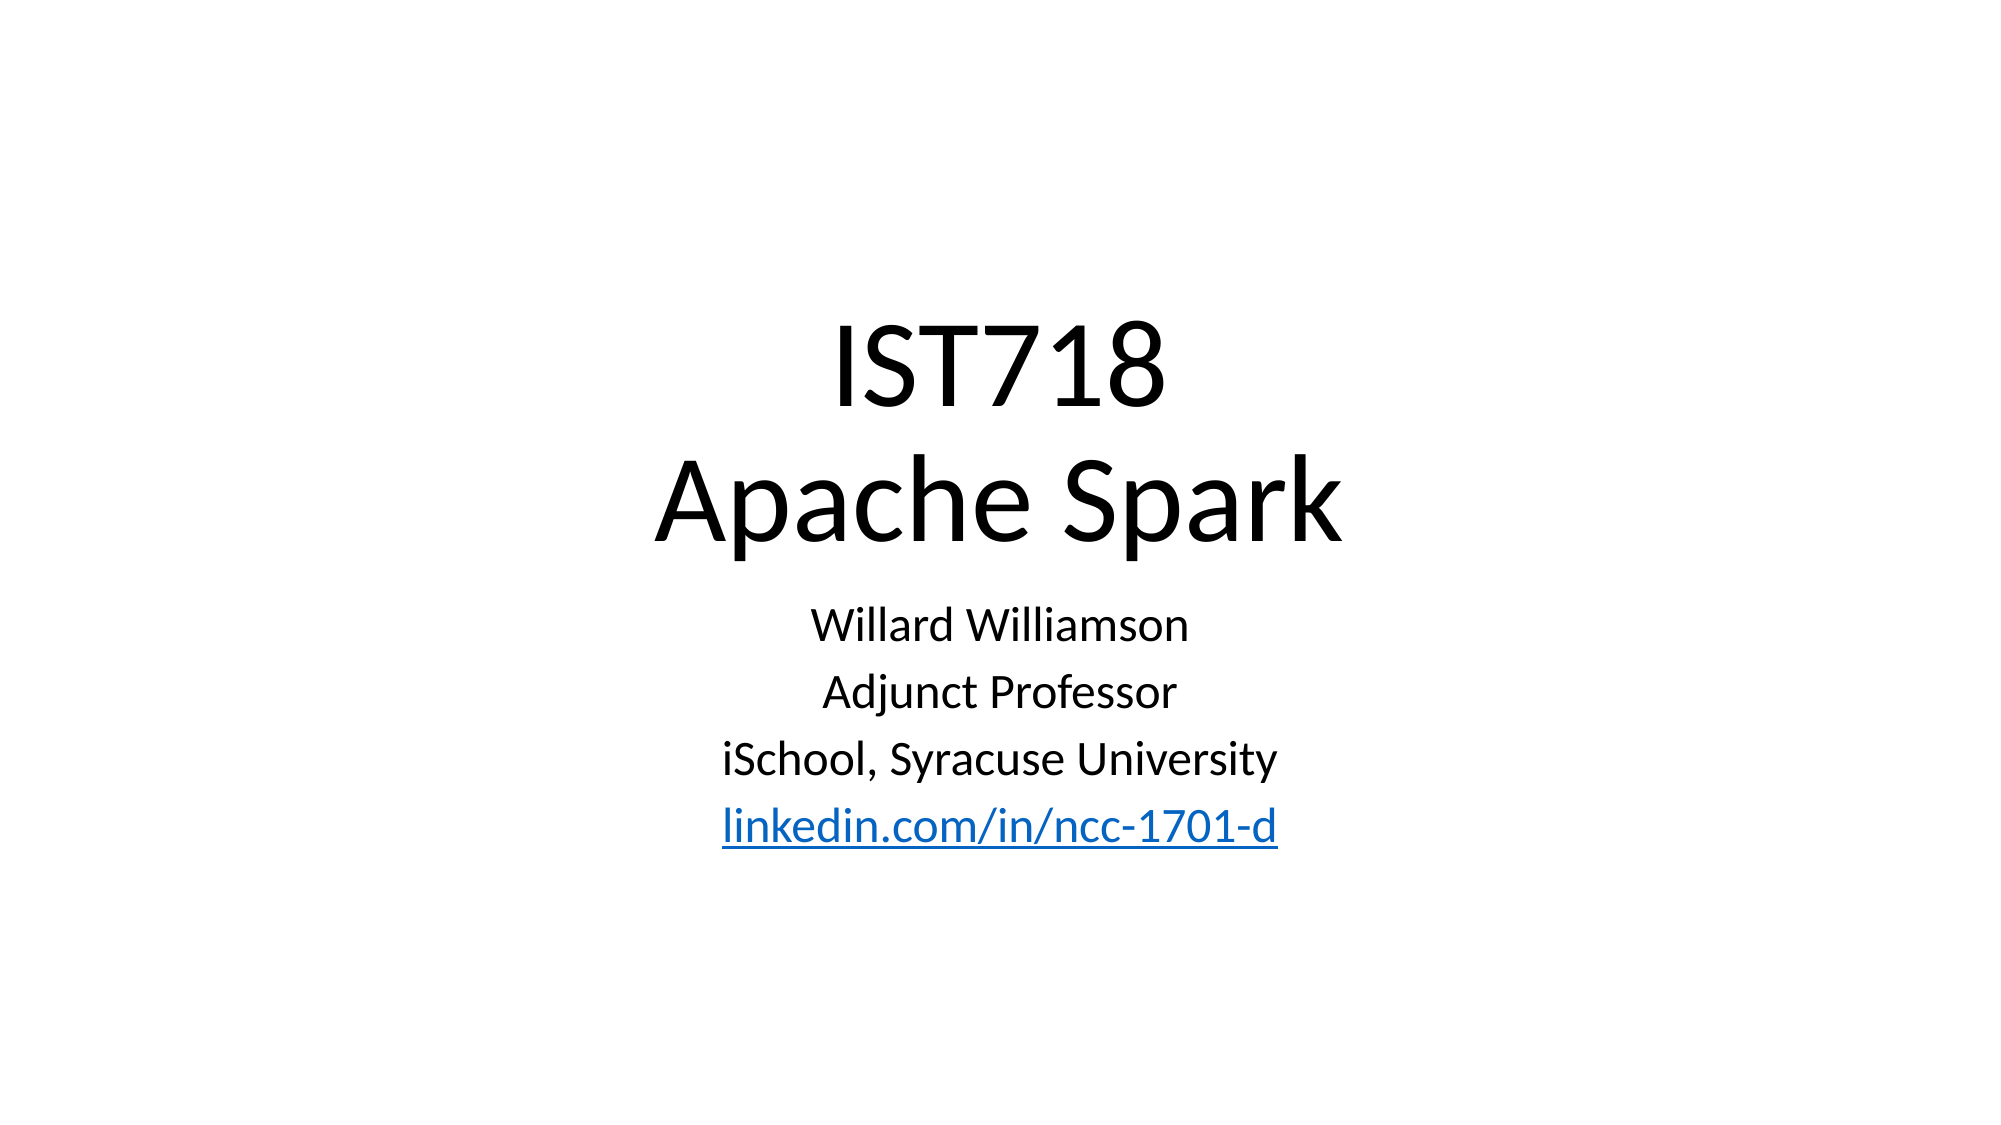

# IST718 Apache Spark
Willard Williamson
Adjunct Professor
iSchool, Syracuse University
linkedin.com/in/ncc-1701-d